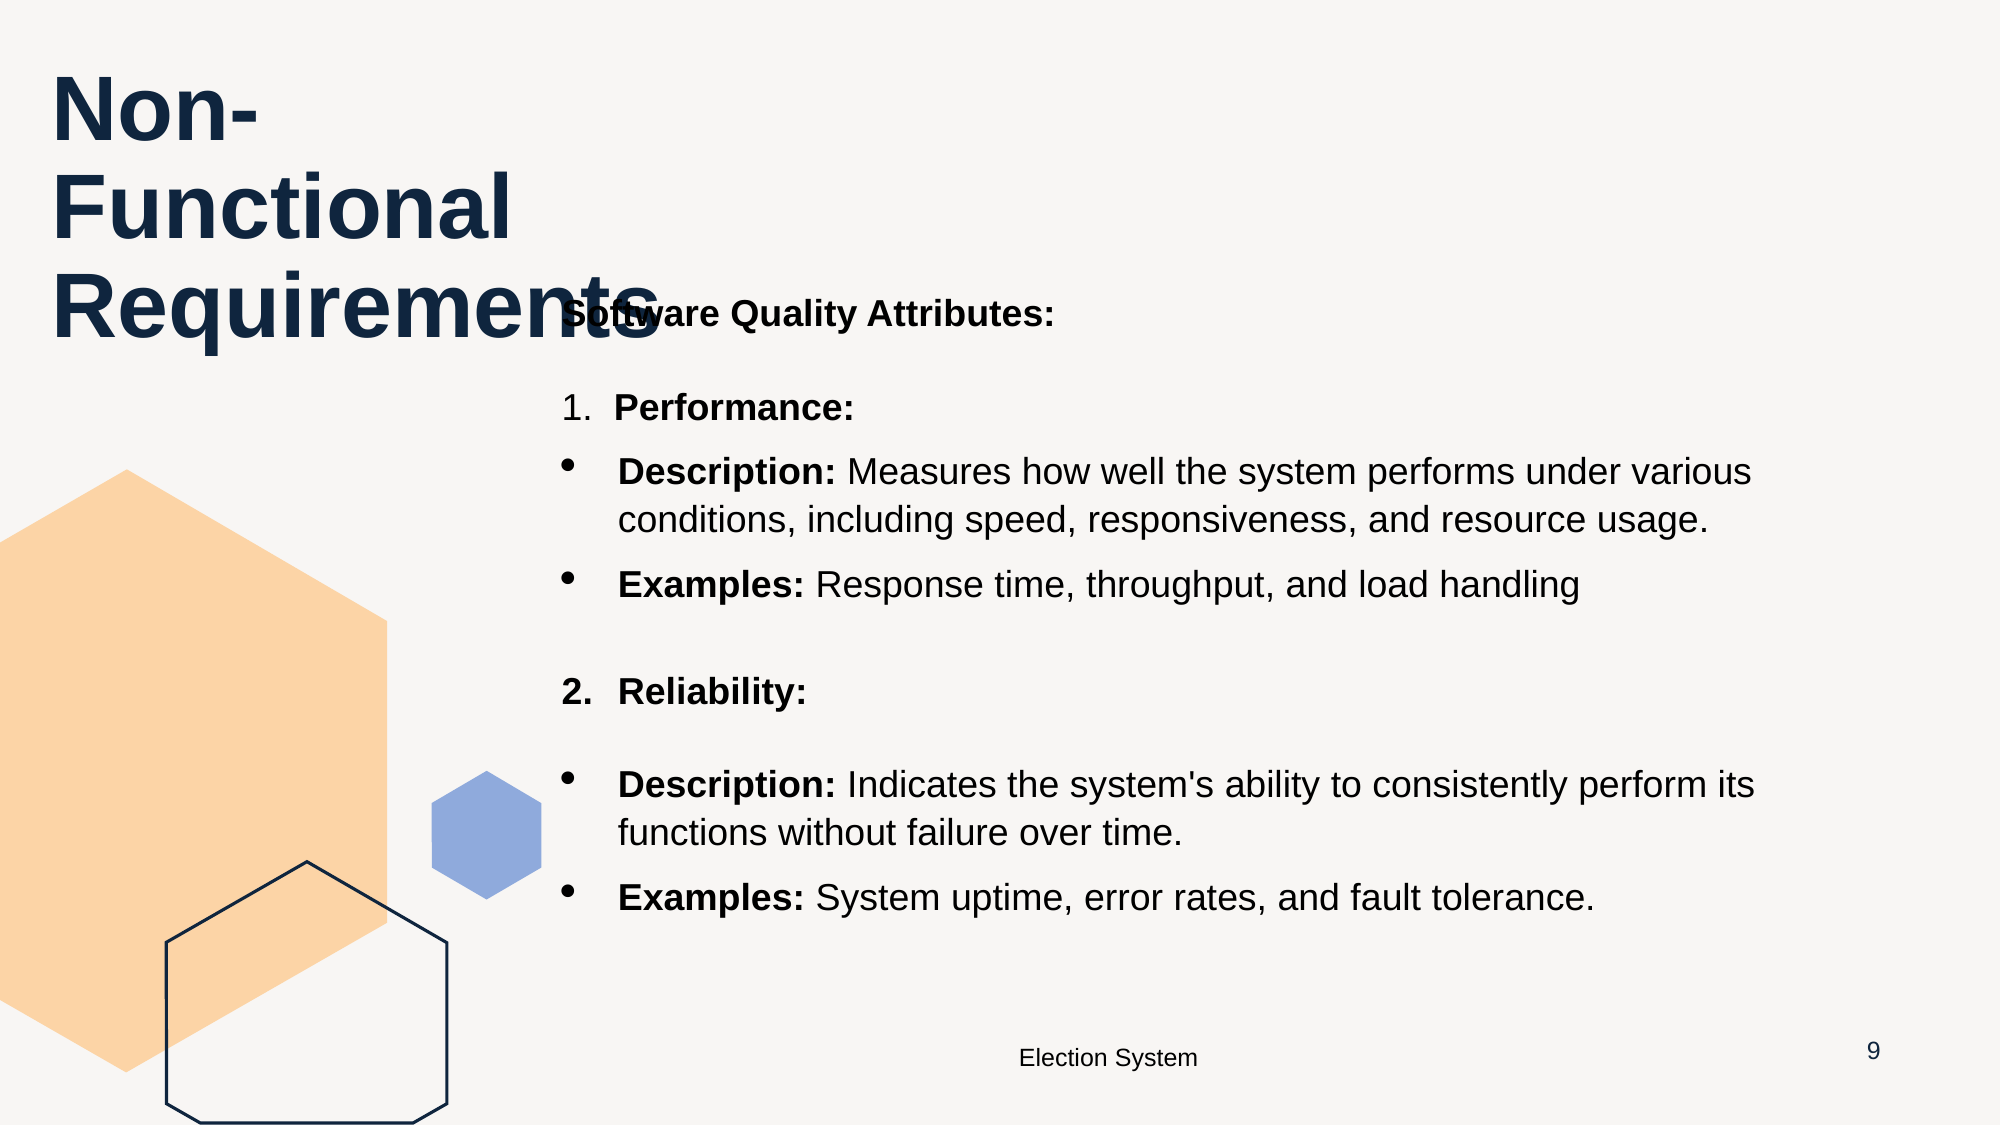

# Non-Functional Requirements
Software Quality Attributes:

1.  Performance:
Description: Measures how well the system performs under various conditions, including speed, responsiveness, and resource usage.
Examples: Response time, throughput, and load handling

Reliability:

Description: Indicates the system's ability to consistently perform its functions without failure over time.
Examples: System uptime, error rates, and fault tolerance.

9
Election System